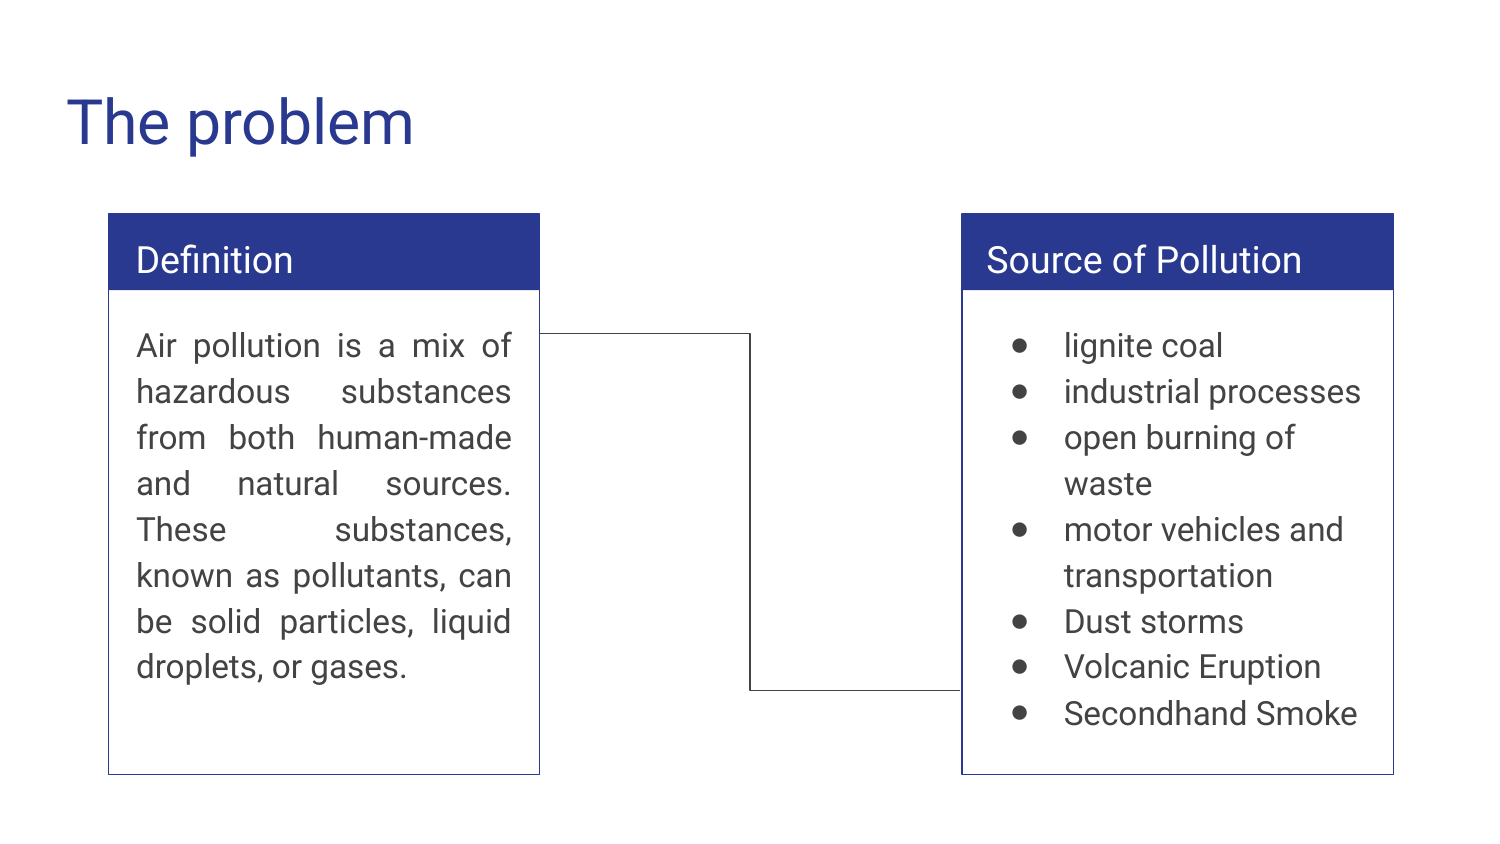

# The problem

Definition

Source of Pollution
Air pollution is a mix of hazardous substances from both human-made and natural sources. These substances, known as pollutants, can be solid particles, liquid droplets, or gases.
lignite coal
industrial processes
open burning of waste
motor vehicles and transportation
Dust storms
Volcanic Eruption
Secondhand Smoke